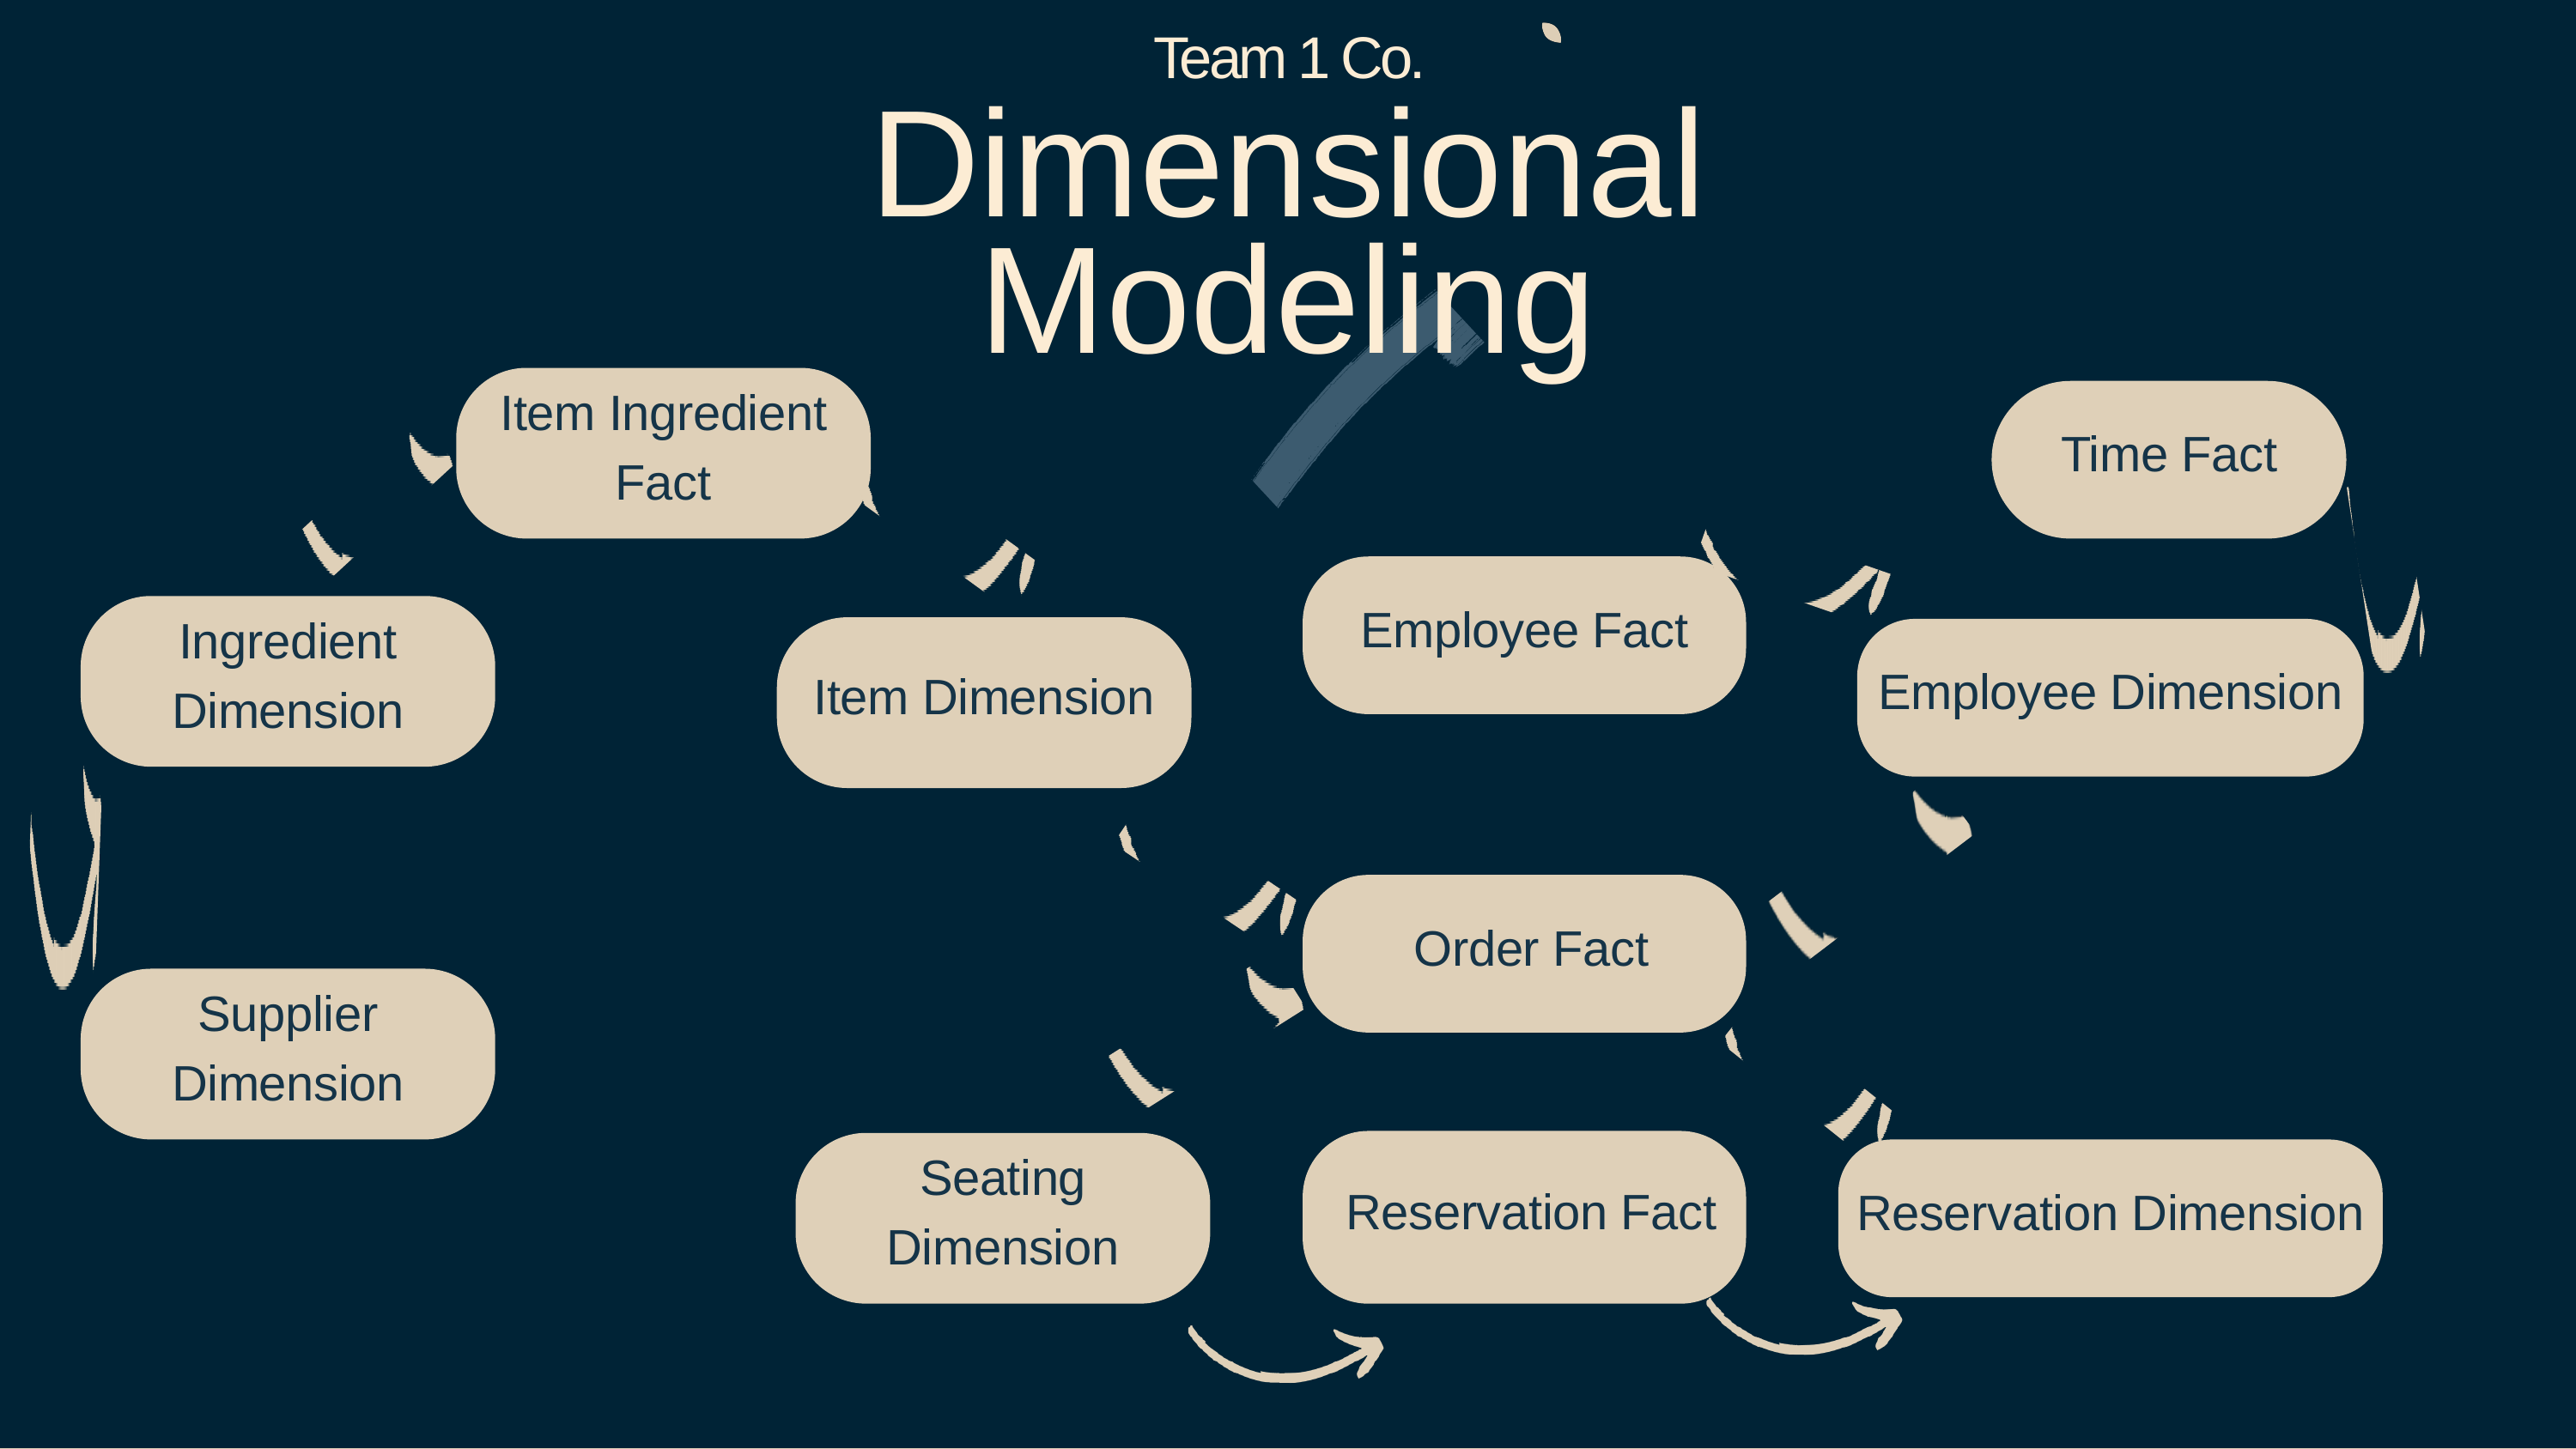

Team 1 Co.
Dimensional Modeling

Item Ingredient Fact

Time Fact

Employee Fact

Ingredient Dimension

Item Dimension

Employee Dimension

 Order Fact

Supplier Dimension

 Reservation Fact

Seating Dimension

Reservation Dimension